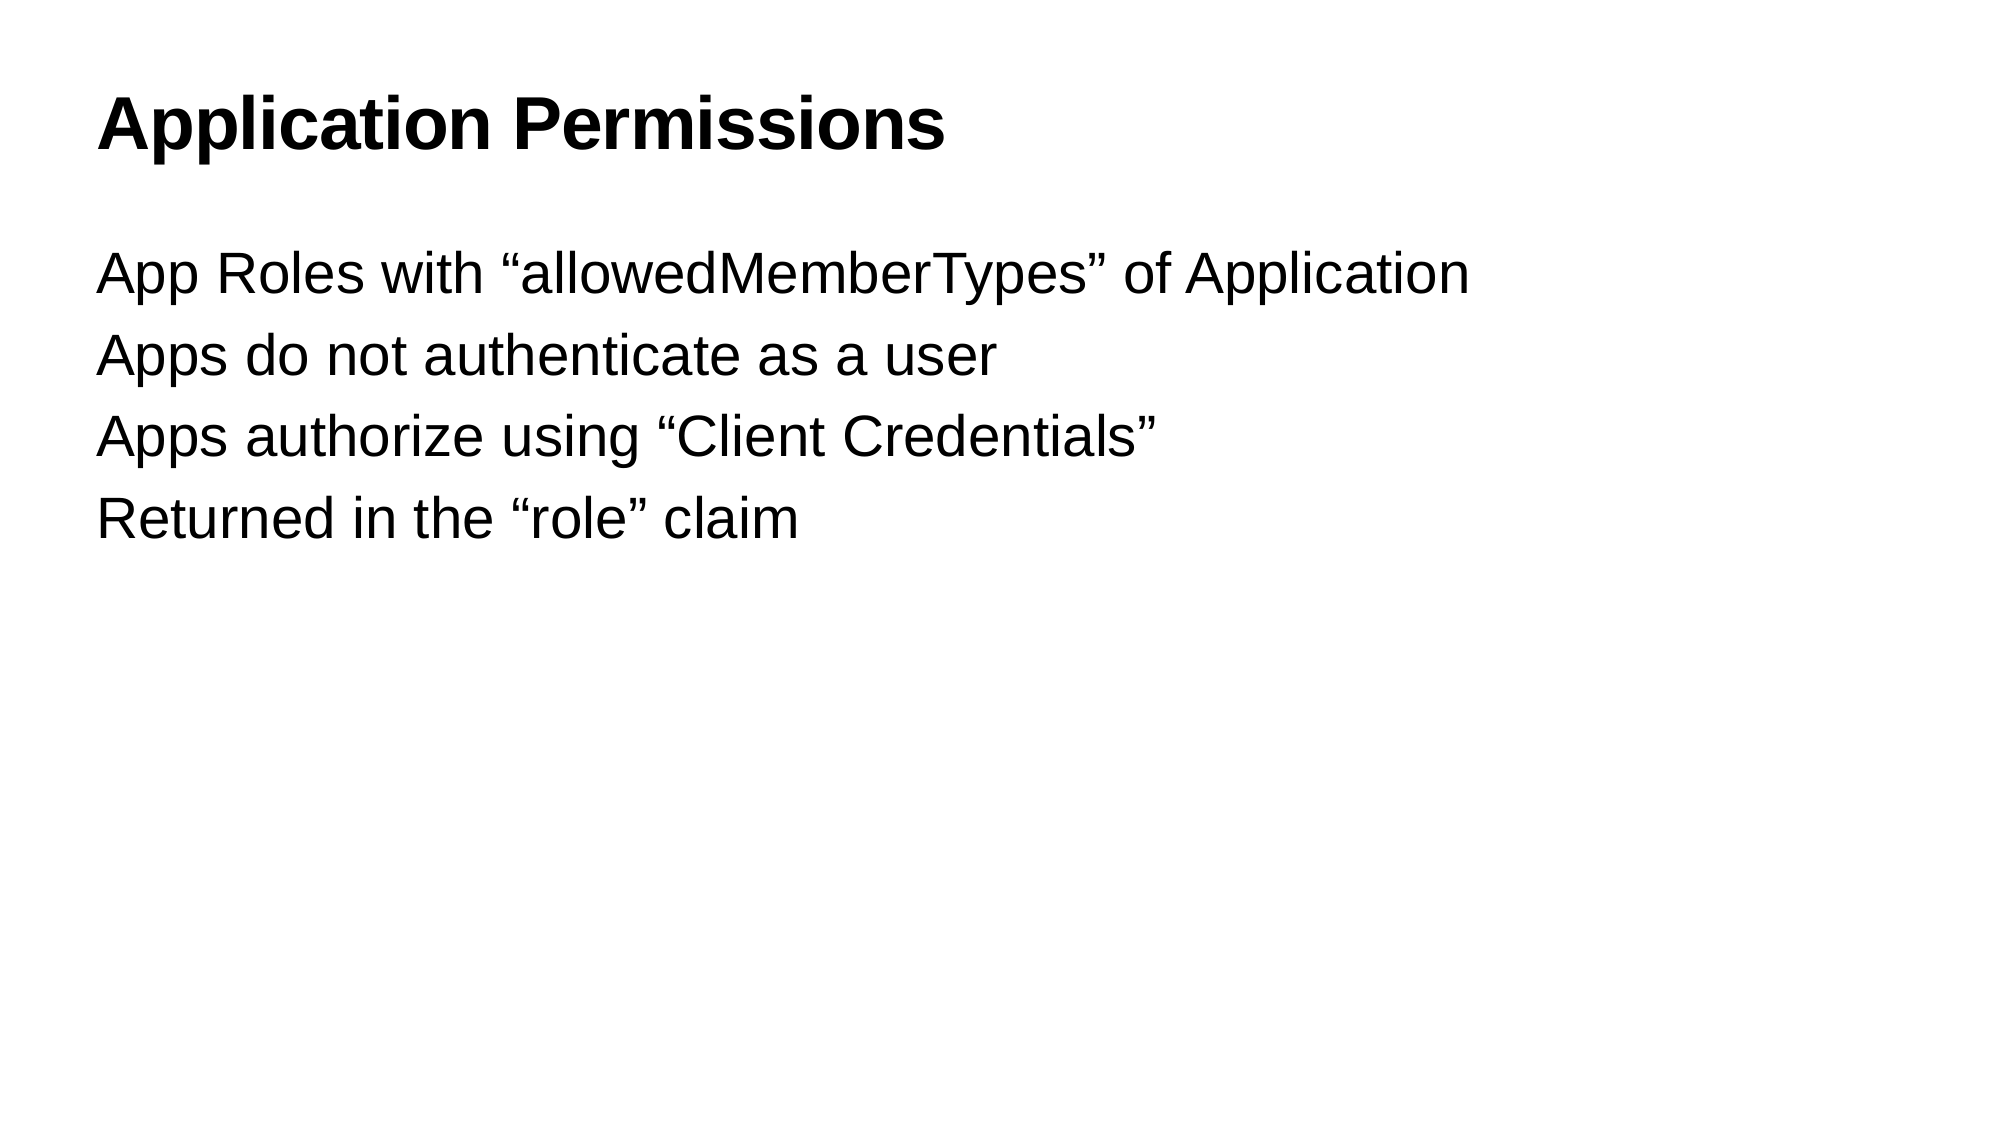

# Application Permissions
App Roles with “allowedMemberTypes” of Application
Apps do not authenticate as a user
Apps authorize using “Client Credentials”
Returned in the “role” claim